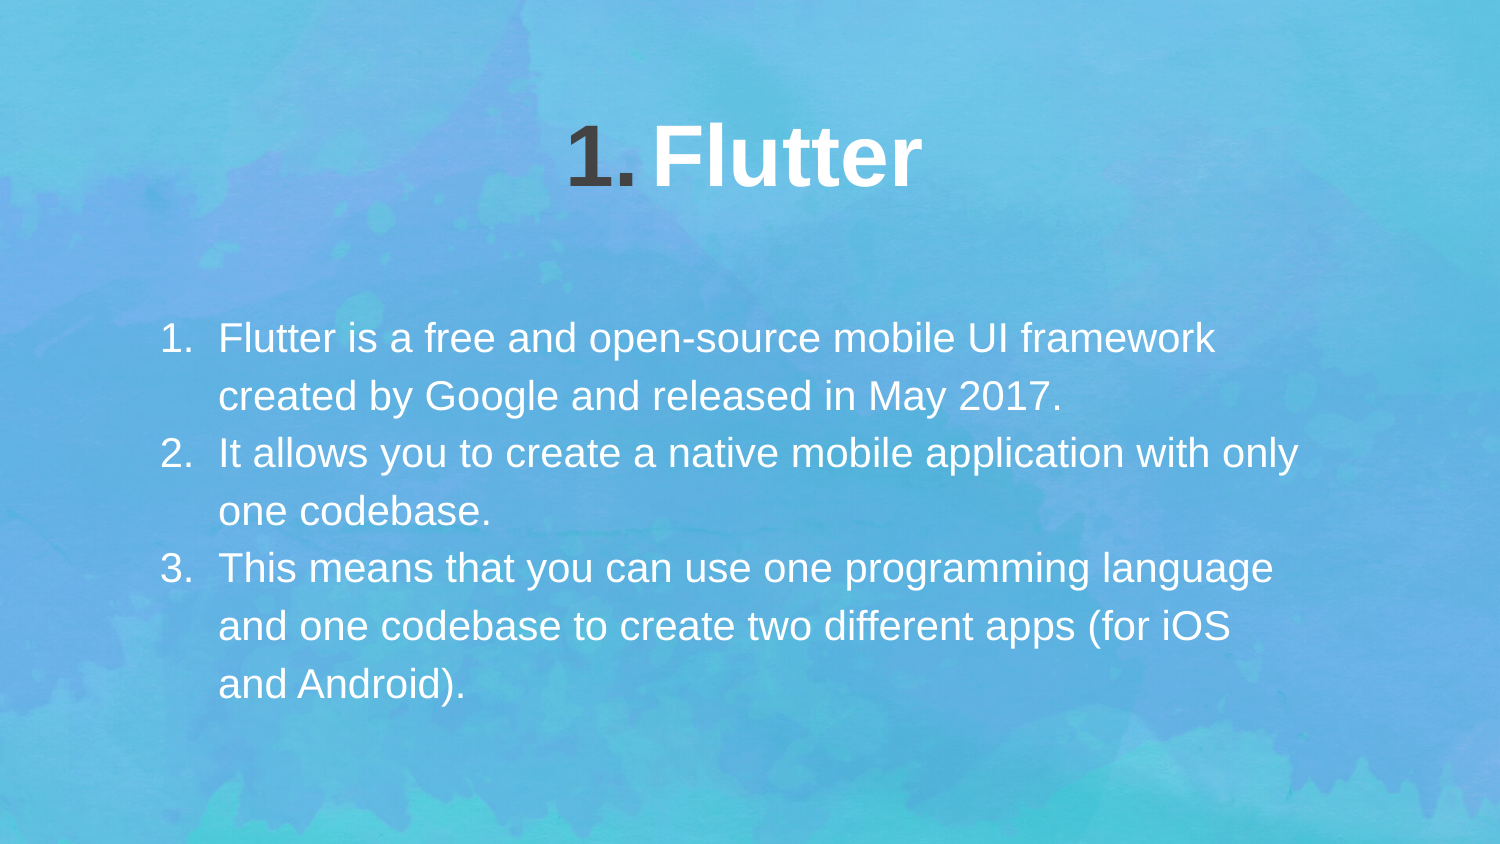

# Flutter
Flutter is a free and open-source mobile UI framework created by Google and released in May 2017.
It allows you to create a native mobile application with only one codebase.
This means that you can use one programming language and one codebase to create two different apps (for iOS and Android).